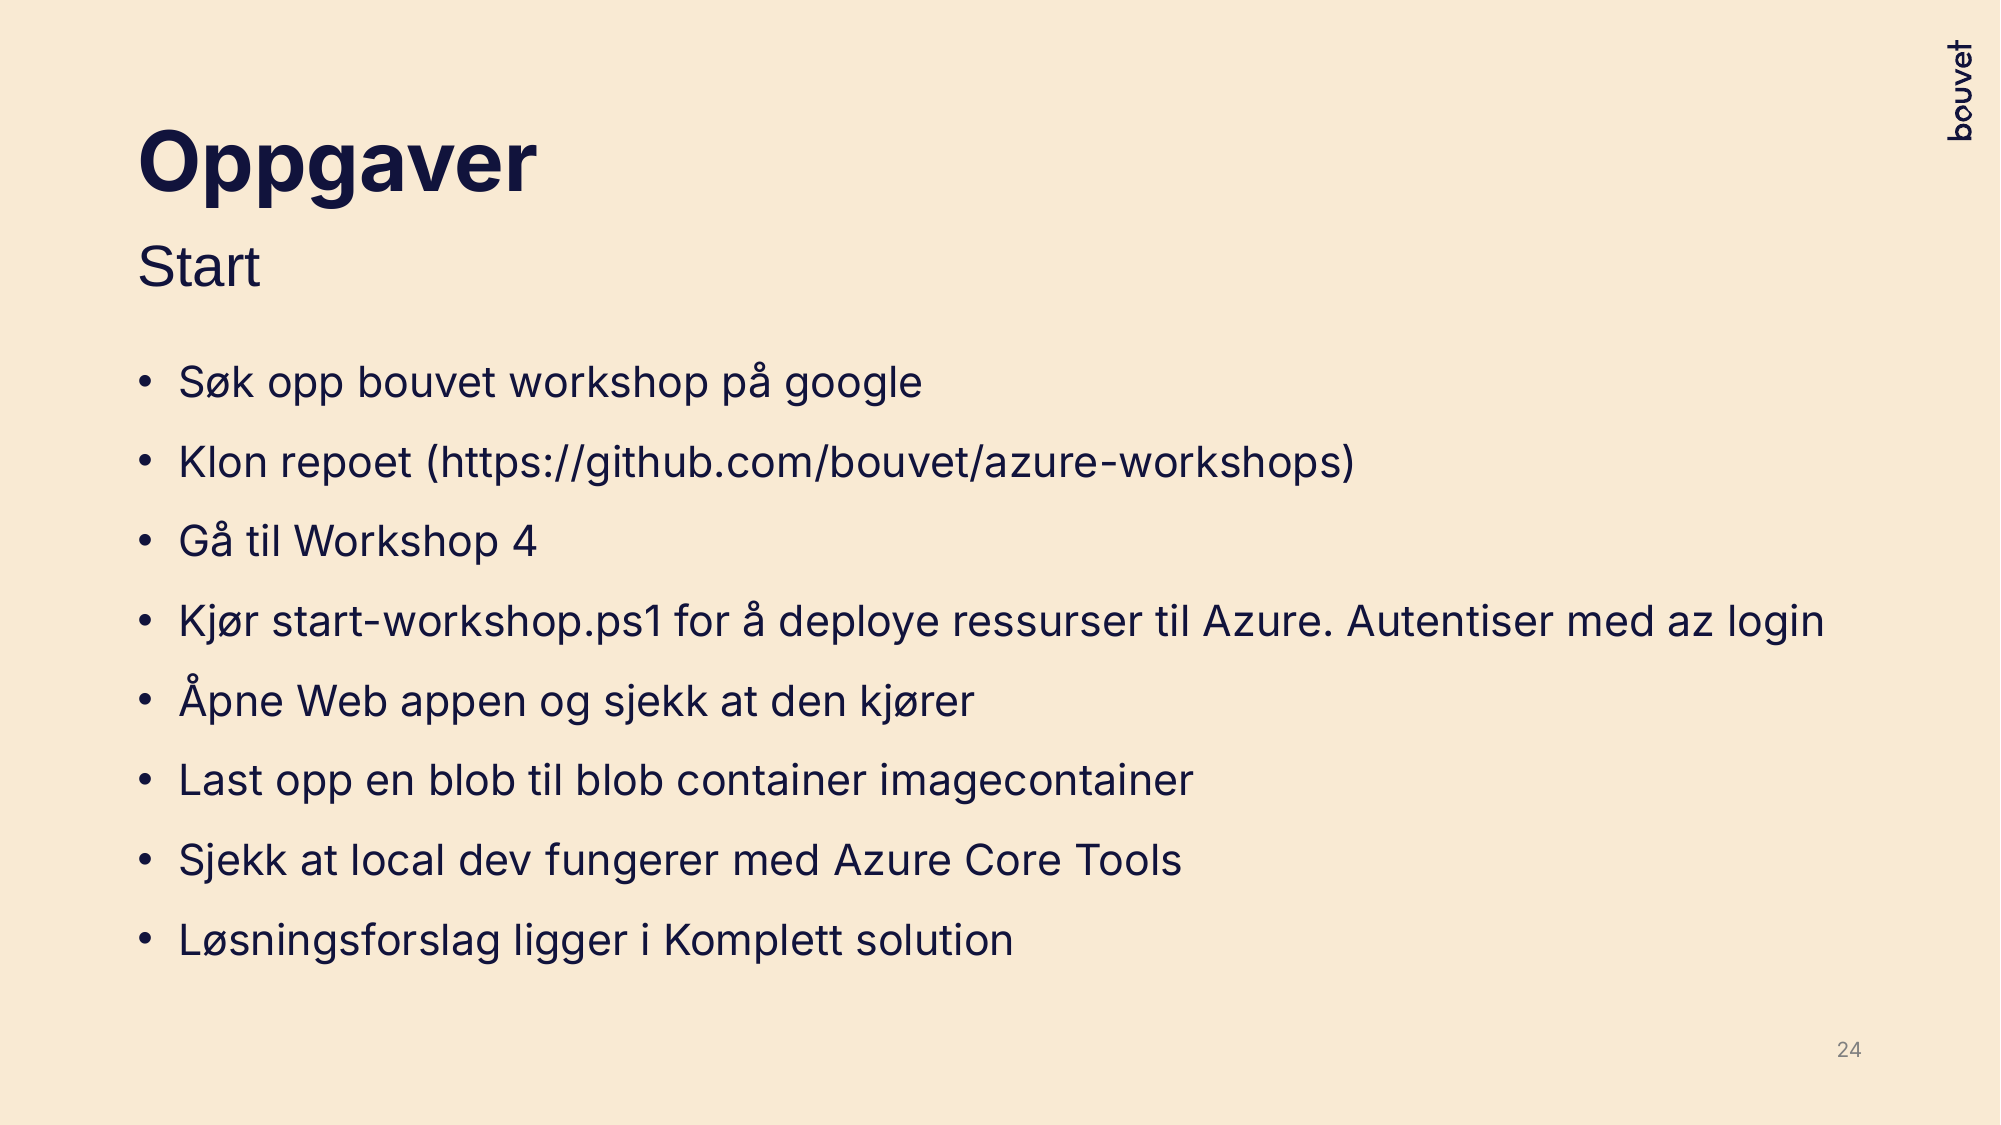

# Oppgaver
Start
Søk opp bouvet workshop på google
Klon repoet (https://github.com/bouvet/azure-workshops)
Gå til Workshop 4
Kjør start-workshop.ps1 for å deploye ressurser til Azure. Autentiser med az login
Åpne Web appen og sjekk at den kjører
Last opp en blob til blob container imagecontainer
Sjekk at local dev fungerer med Azure Core Tools
Løsningsforslag ligger i Komplett solution

24